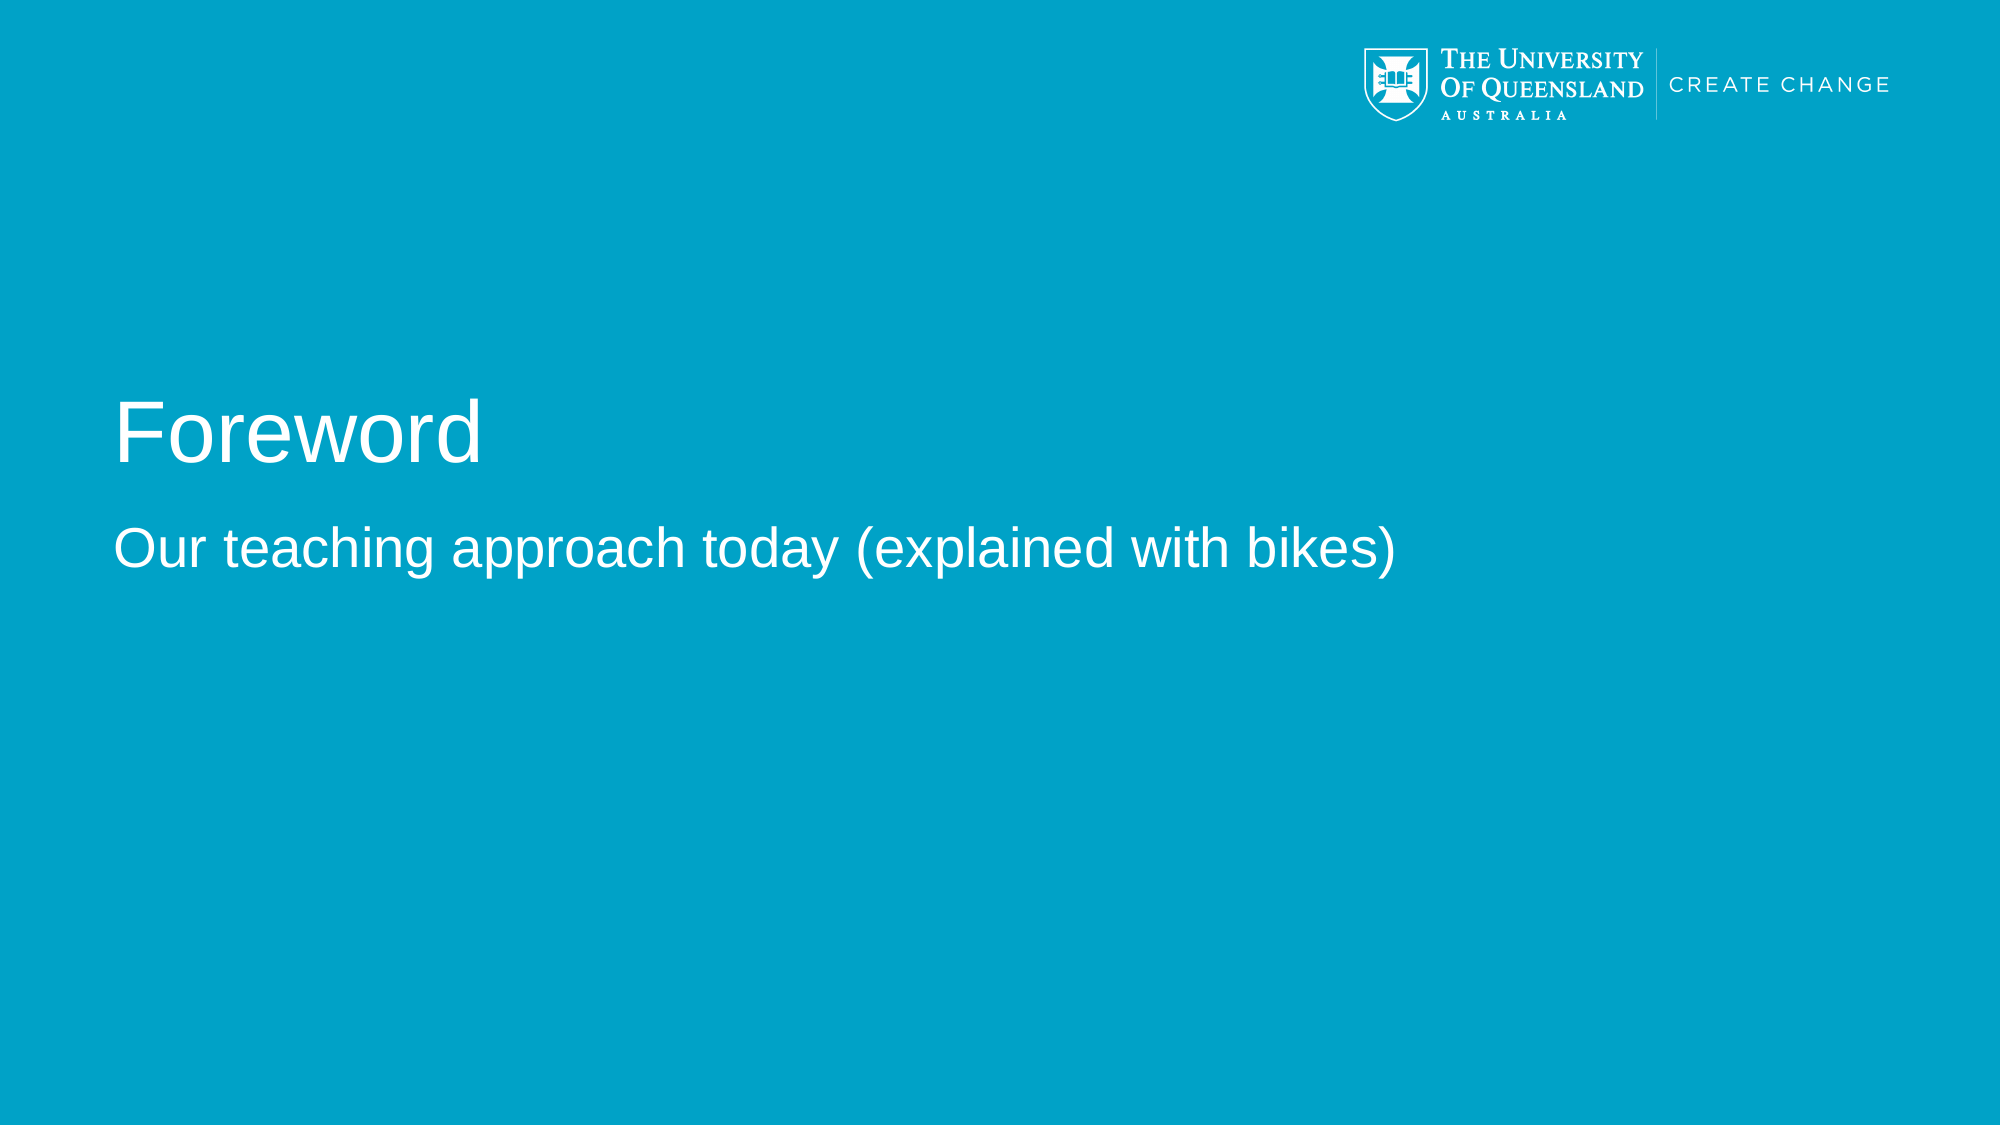

# Foreword
Our teaching approach today (explained with bikes)